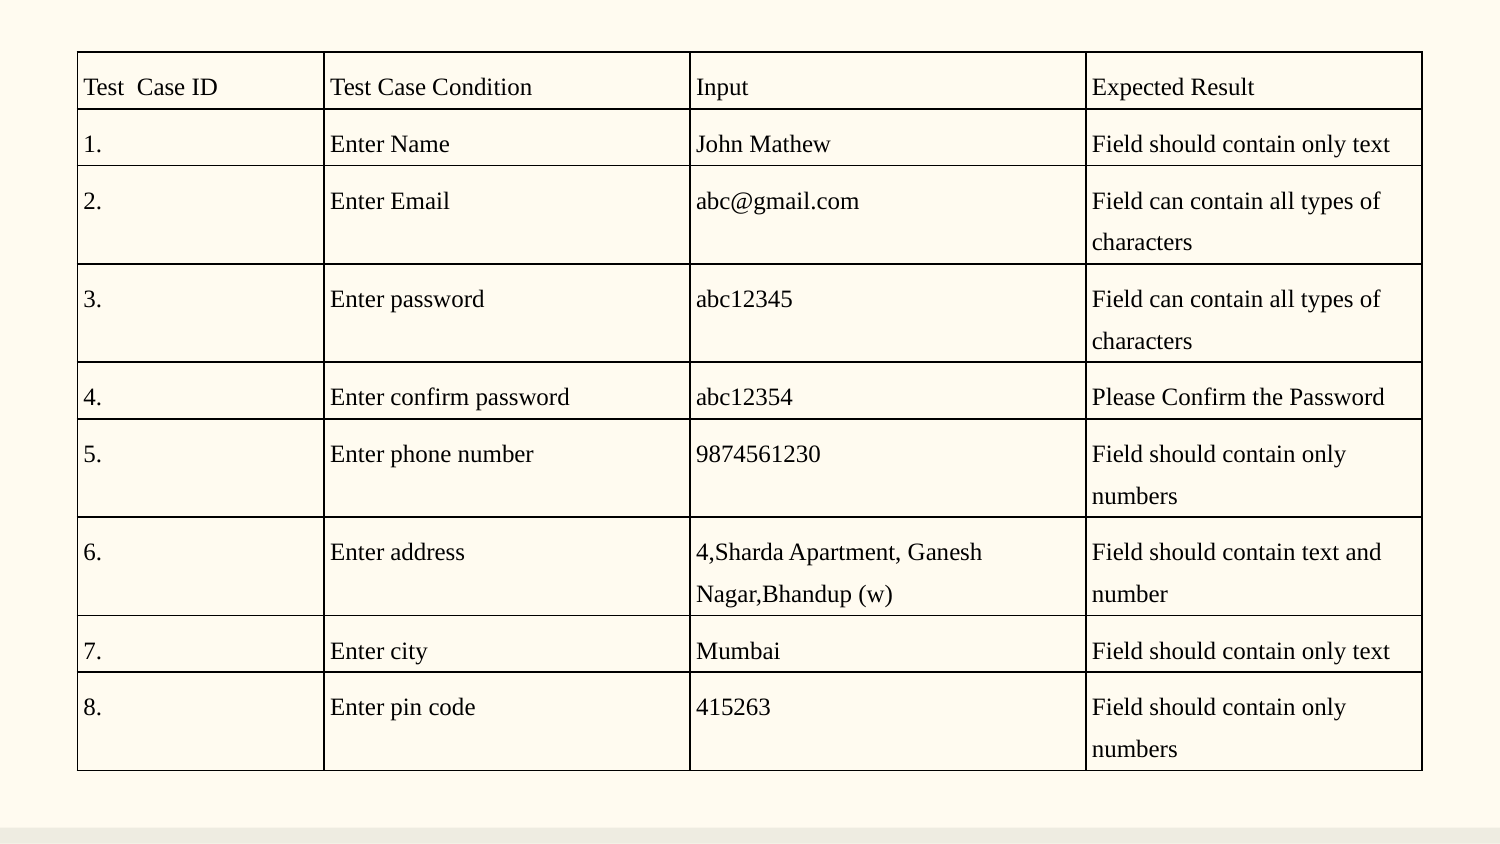

| Test Case ID | Test Case Condition | Input | Expected Result |
| --- | --- | --- | --- |
| 1. | Enter Name | John Mathew | Field should contain only text |
| 2. | Enter Email | abc@gmail.com | Field can contain all types of characters |
| 3. | Enter password | abc12345 | Field can contain all types of characters |
| 4. | Enter confirm password | abc12354 | Please Confirm the Password |
| 5. | Enter phone number | 9874561230 | Field should contain only numbers |
| 6. | Enter address | 4,Sharda Apartment, Ganesh Nagar,Bhandup (w) | Field should contain text and number |
| 7. | Enter city | Mumbai | Field should contain only text |
| 8. | Enter pin code | 415263 | Field should contain only numbers |